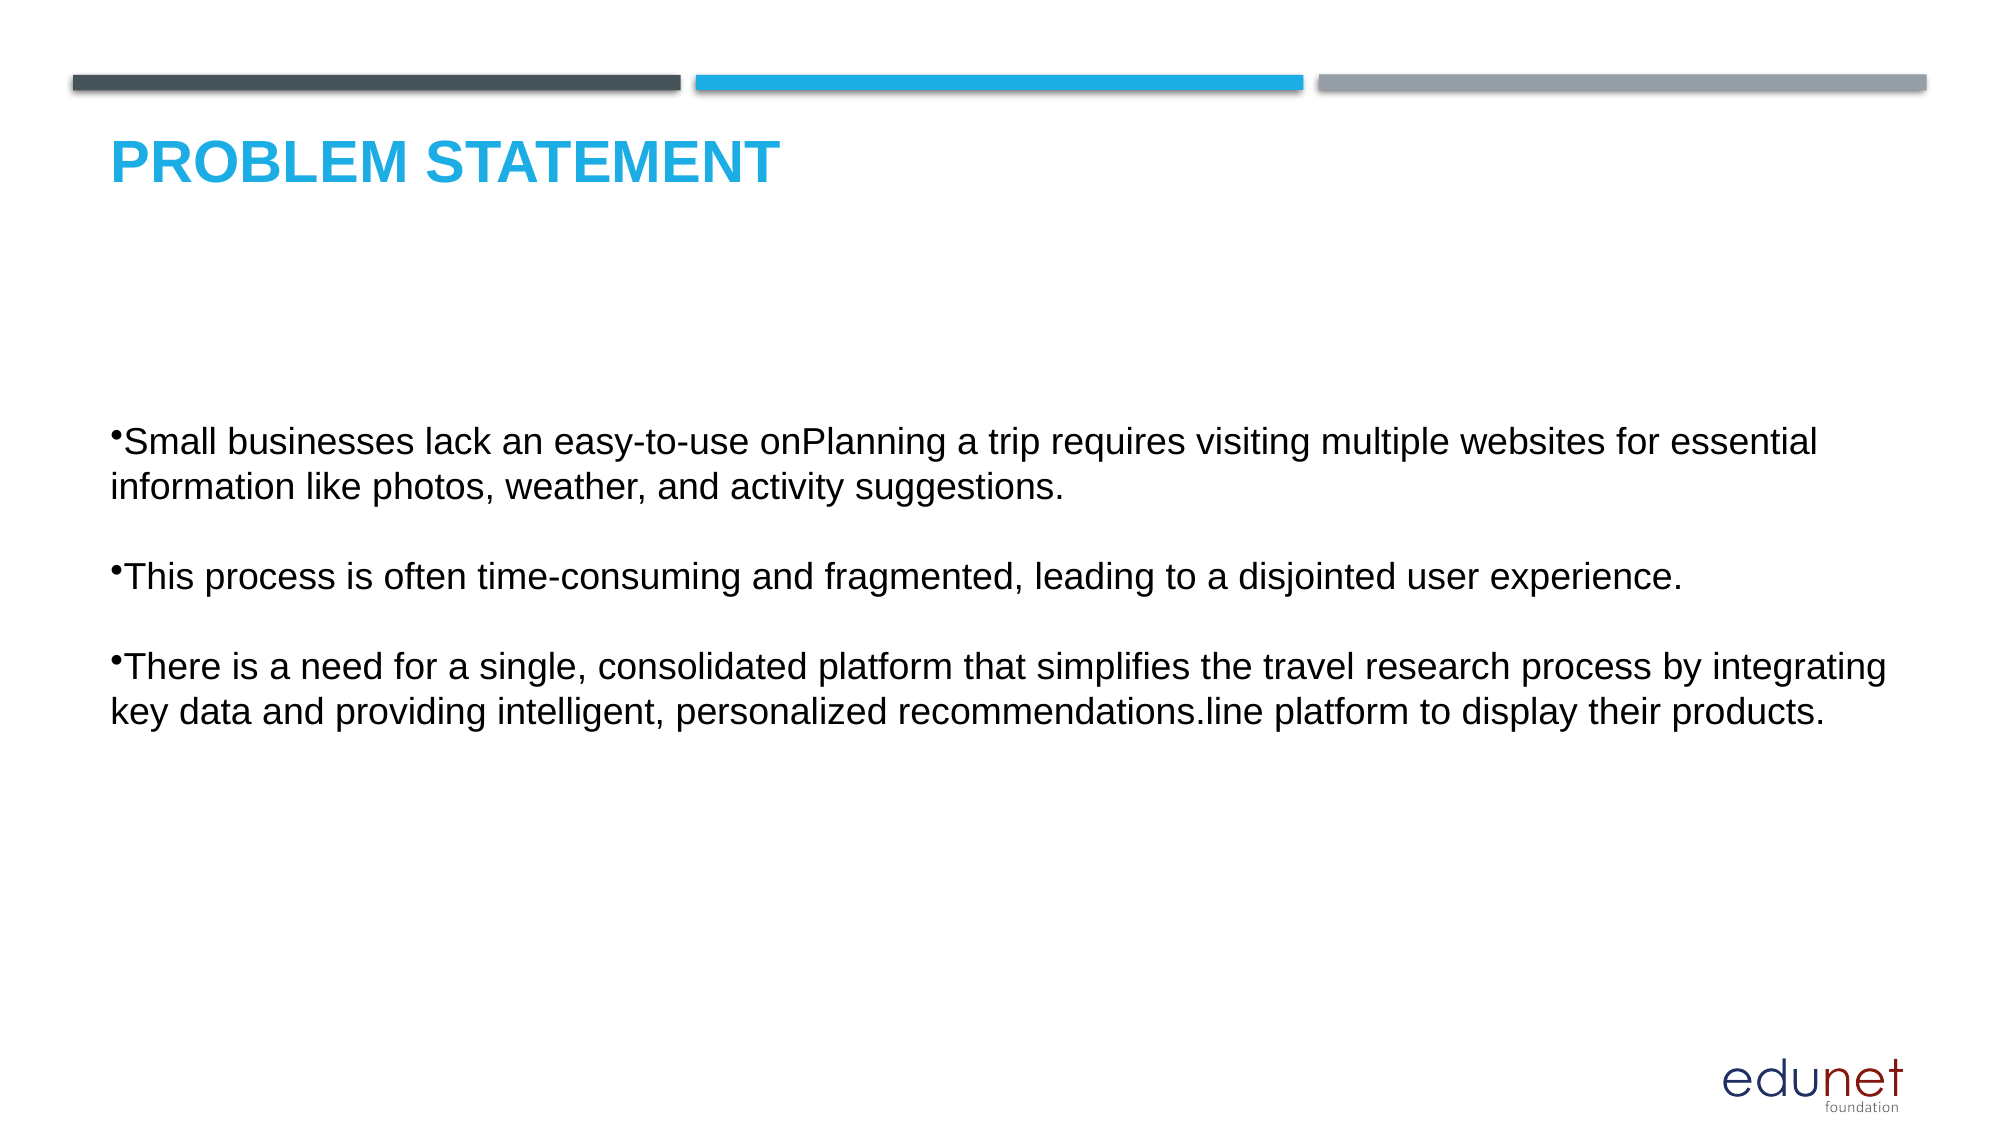

# Problem Statement
Small businesses lack an easy-to-use onPlanning a trip requires visiting multiple websites for essential information like photos, weather, and activity suggestions.

This process is often time-consuming and fragmented, leading to a disjointed user experience.

There is a need for a single, consolidated platform that simplifies the travel research process by integrating key data and providing intelligent, personalized recommendations.line platform to display their products.